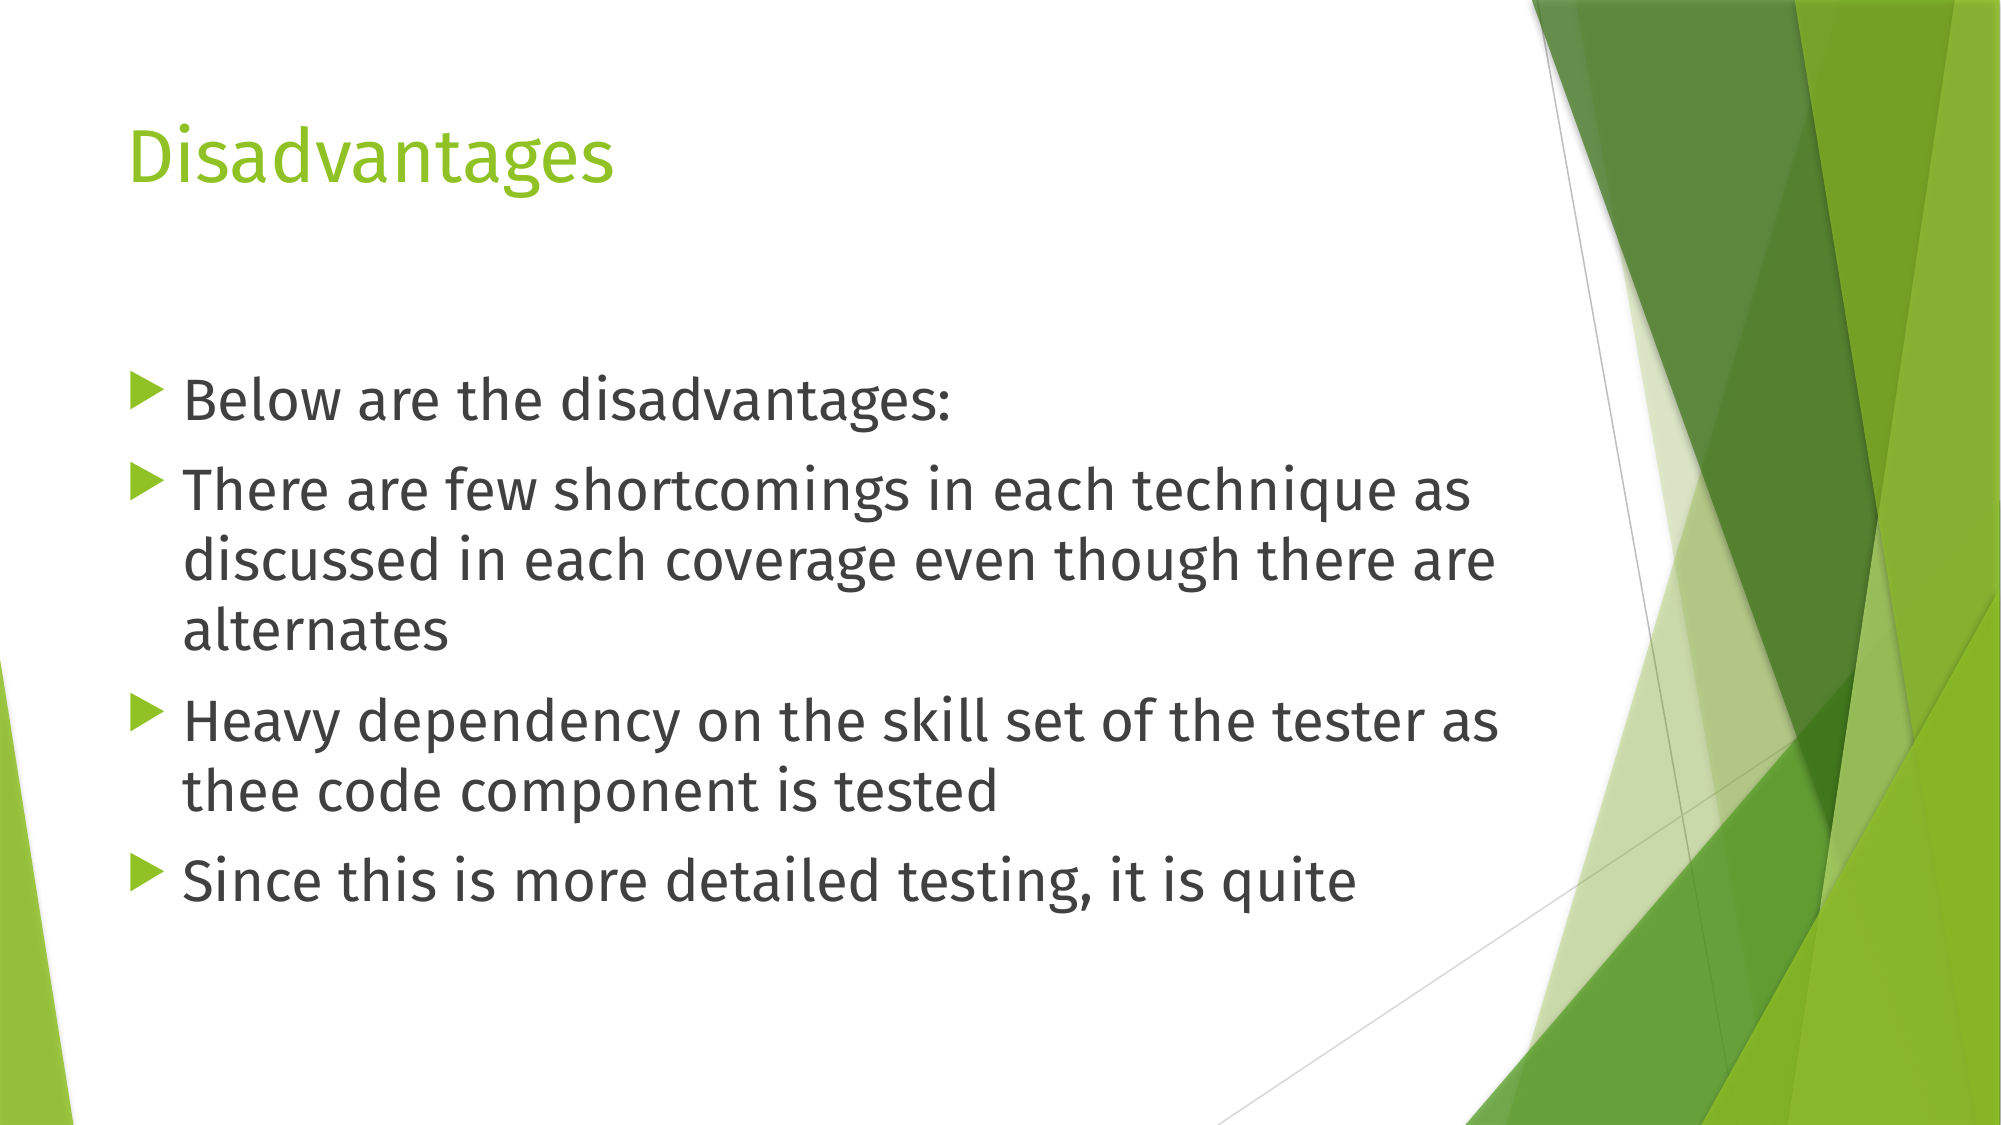

# Disadvantages
Below are the disadvantages:
There are few shortcomings in each technique as discussed in each coverage even though there are alternates
Heavy dependency on the skill set of the tester as thee code component is tested
Since this is more detailed testing, it is quite